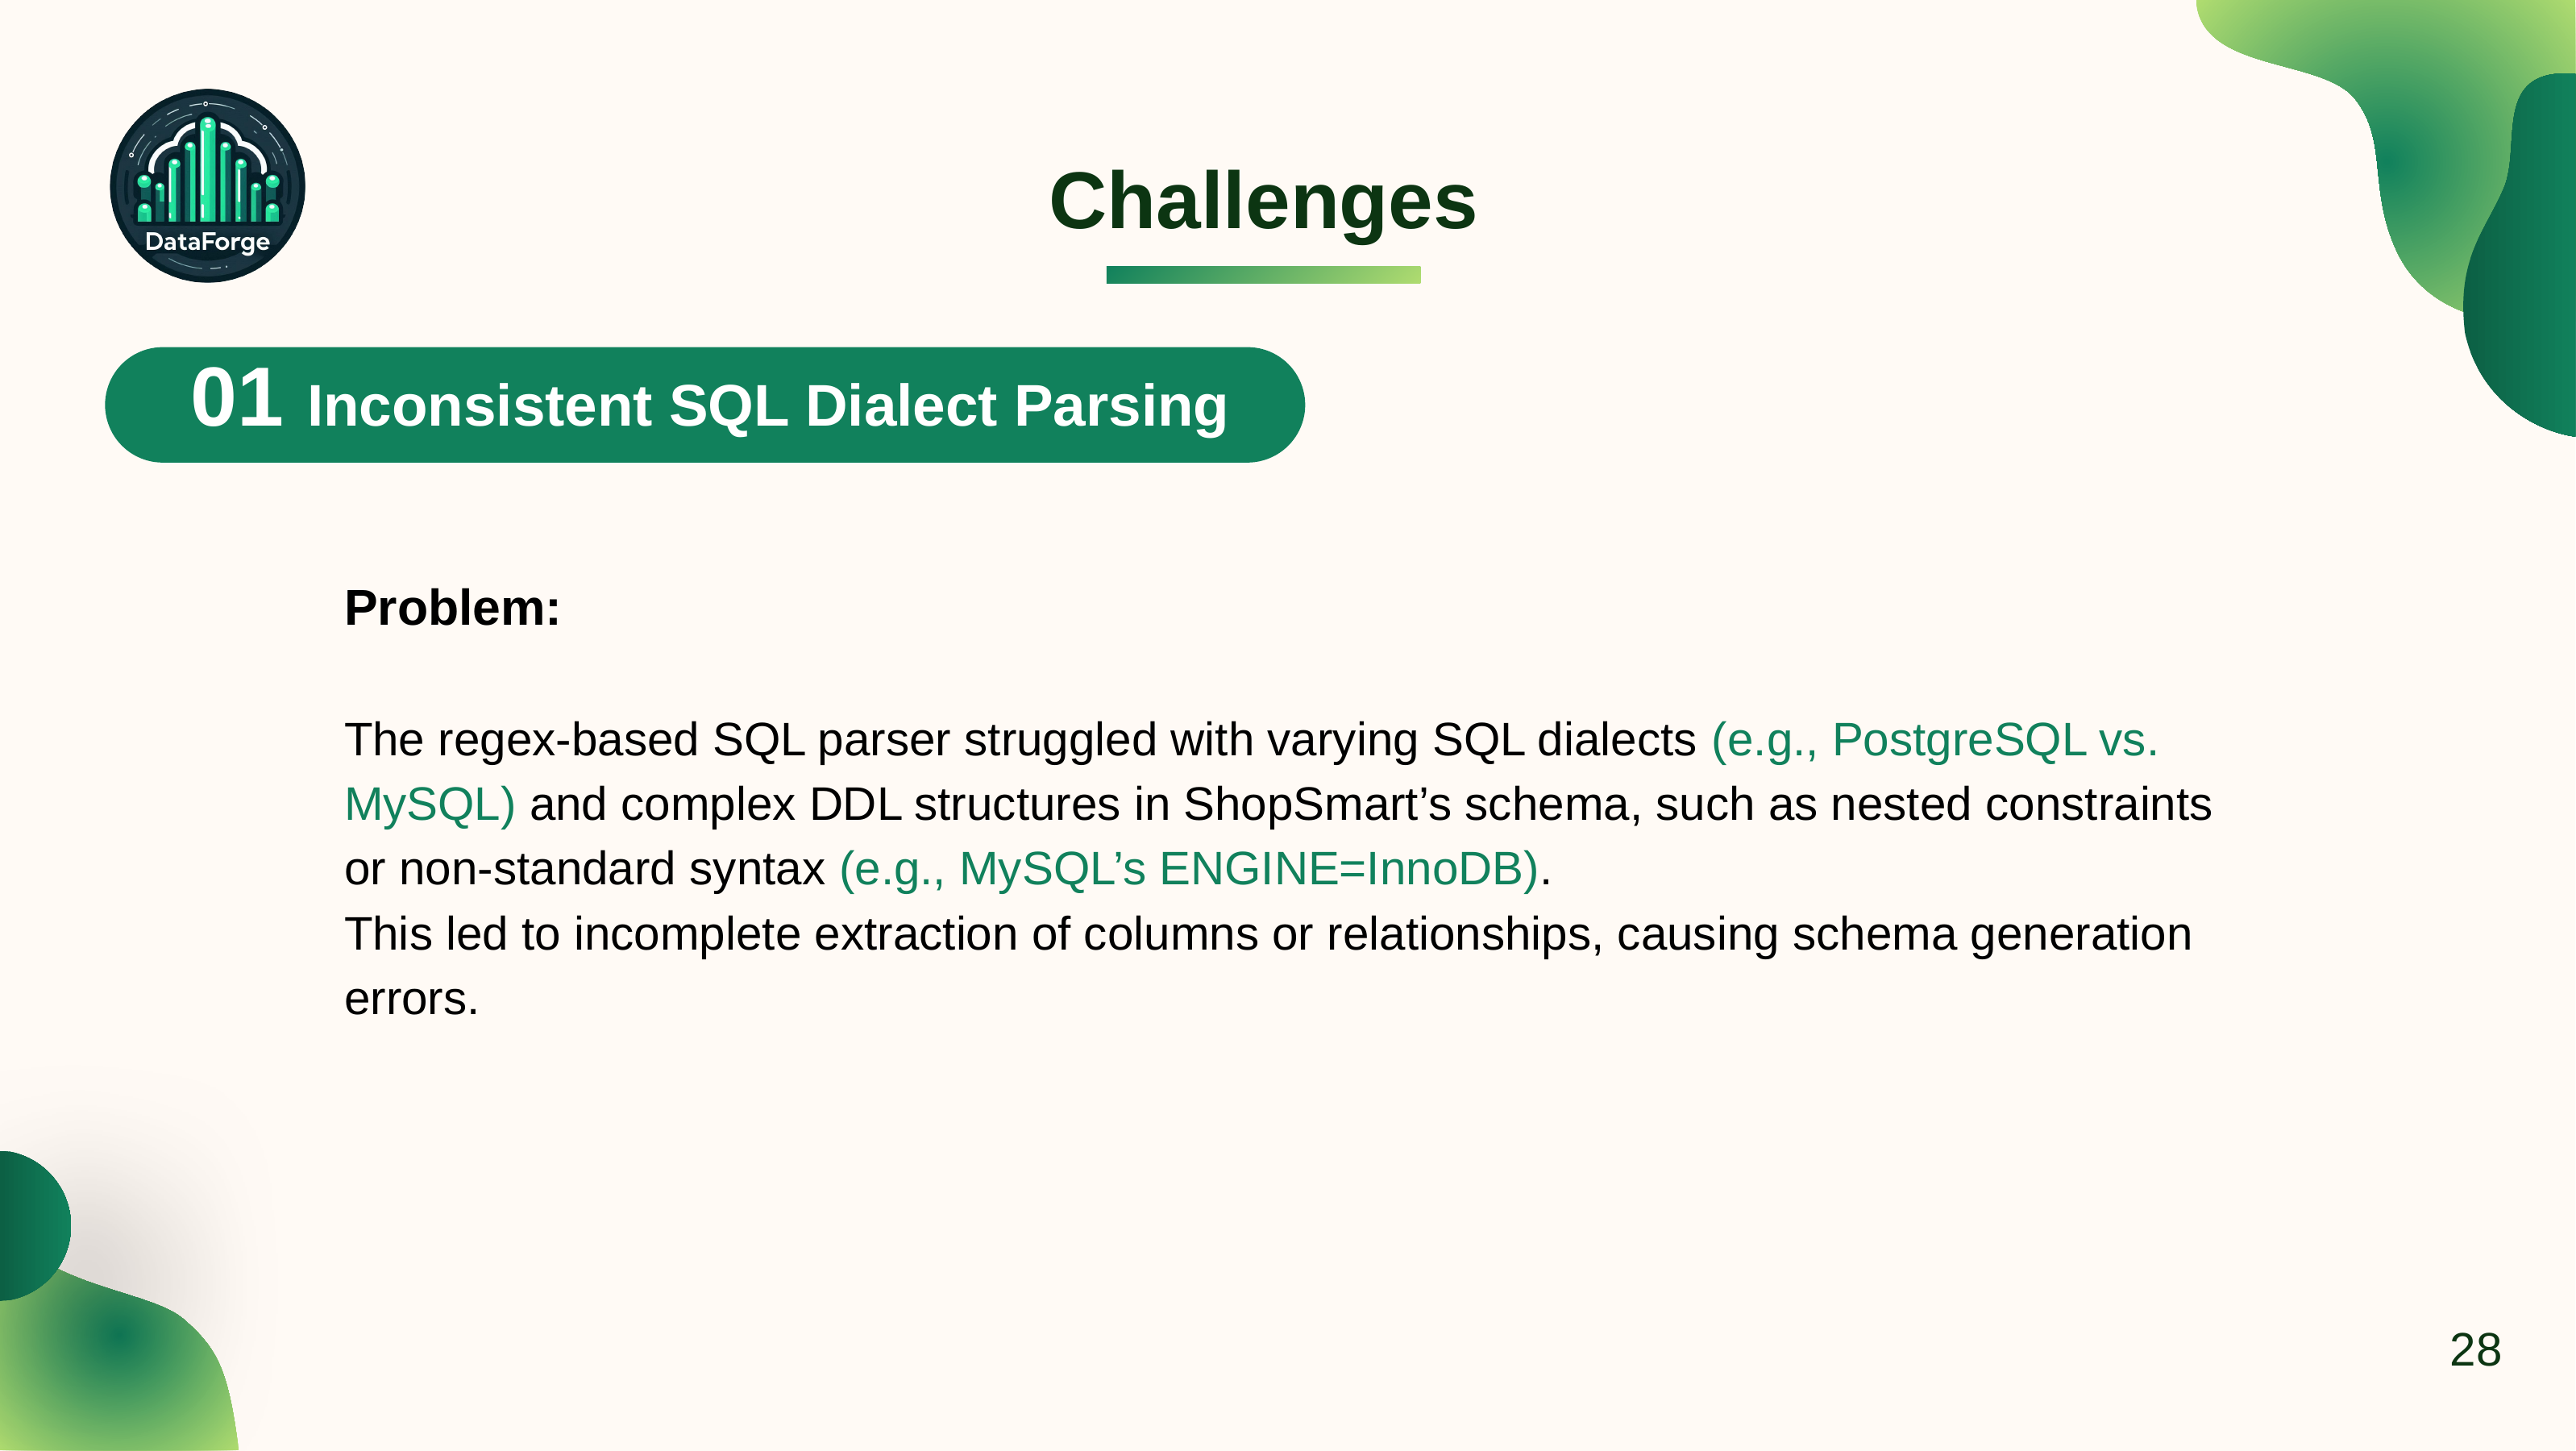

Challenges

01 Inconsistent SQL Dialect Parsing

Problem:

The regex-based SQL parser struggled with varying SQL dialects (e.g., PostgreSQL vs. MySQL) and complex DDL structures in ShopSmart’s schema, such as nested constraints or non-standard syntax (e.g., MySQL’s ENGINE=InnoDB).
This led to incomplete extraction of columns or relationships, causing schema generation errors.
28